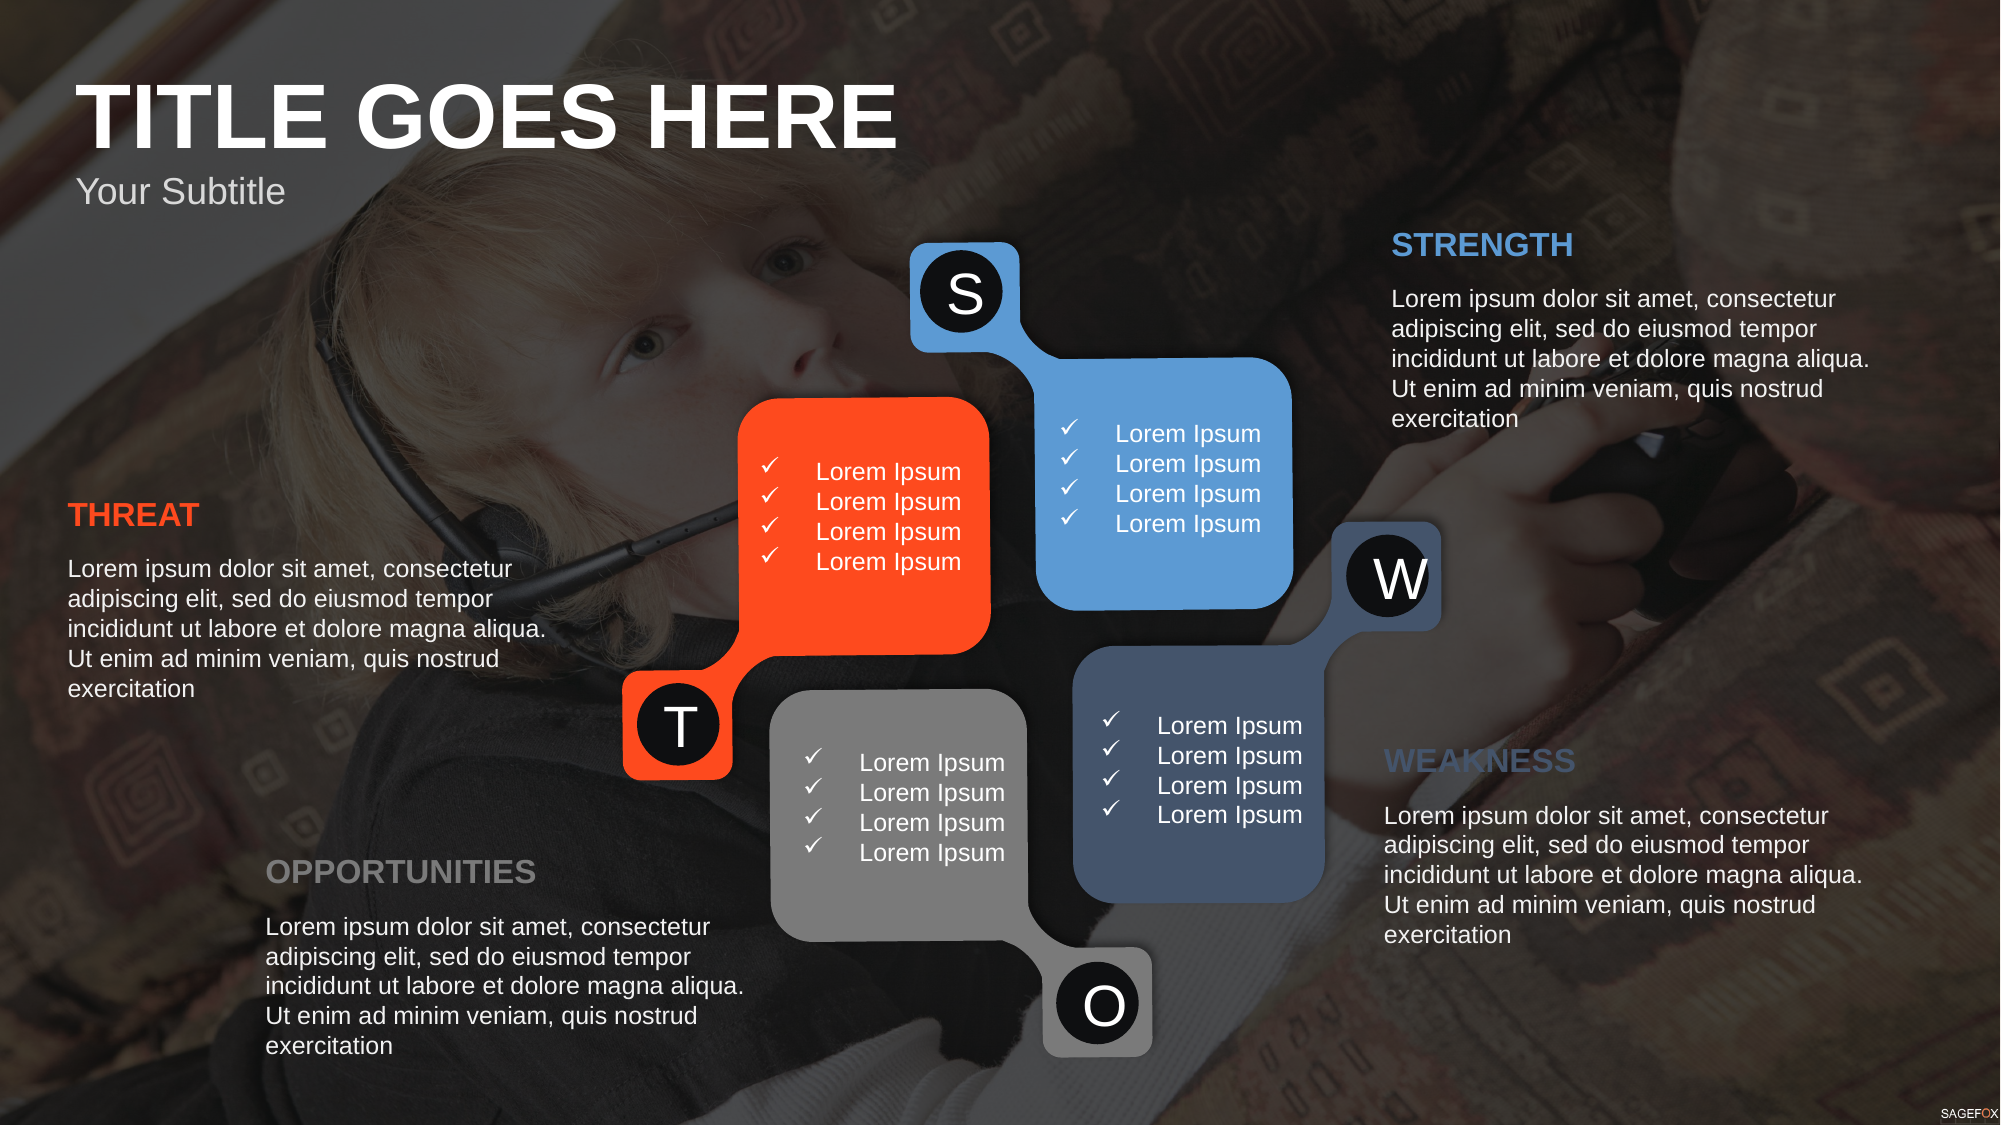

TITLE GOES HERE
Your Subtitle

STRENGTH

Lorem ipsum dolor sit amet, consectetur adipiscing elit, sed do eiusmod tempor incididunt ut labore et dolore magna aliqua. Ut enim ad minim veniam, quis nostrud exercitation
S

Lorem Ipsum
Lorem Ipsum
Lorem Ipsum
Lorem Ipsum
Lorem Ipsum
Lorem Ipsum
Lorem Ipsum
Lorem Ipsum

THREAT

Lorem ipsum dolor sit amet, consectetur adipiscing elit, sed do eiusmod tempor incididunt ut labore et dolore magna aliqua. Ut enim ad minim veniam, quis nostrud exercitation
W

T
Lorem Ipsum
Lorem Ipsum
Lorem Ipsum
Lorem Ipsum
Lorem Ipsum
Lorem Ipsum
Lorem Ipsum
Lorem Ipsum
WEAKNESS

Lorem ipsum dolor sit amet, consectetur adipiscing elit, sed do eiusmod tempor incididunt ut labore et dolore magna aliqua. Ut enim ad minim veniam, quis nostrud exercitation
OPPORTUNITIES

Lorem ipsum dolor sit amet, consectetur adipiscing elit, sed do eiusmod tempor incididunt ut labore et dolore magna aliqua. Ut enim ad minim veniam, quis nostrud exercitation
O